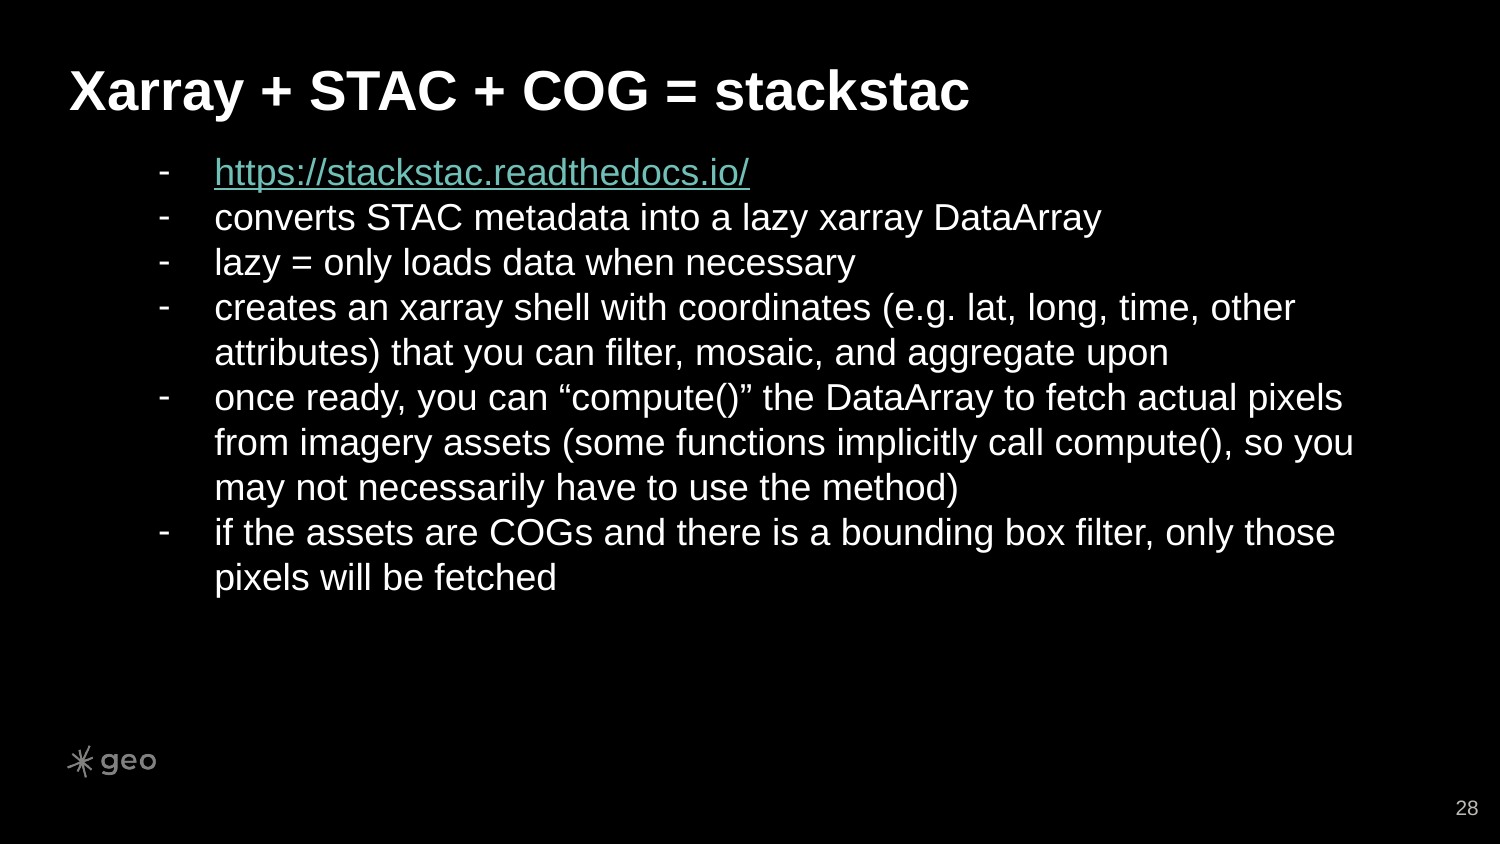

# Xarray + STAC + COG = stackstac
https://stackstac.readthedocs.io/
converts STAC metadata into a lazy xarray DataArray
lazy = only loads data when necessary
creates an xarray shell with coordinates (e.g. lat, long, time, other attributes) that you can filter, mosaic, and aggregate upon
once ready, you can “compute()” the DataArray to fetch actual pixels from imagery assets (some functions implicitly call compute(), so you may not necessarily have to use the method)
if the assets are COGs and there is a bounding box filter, only those pixels will be fetched
28